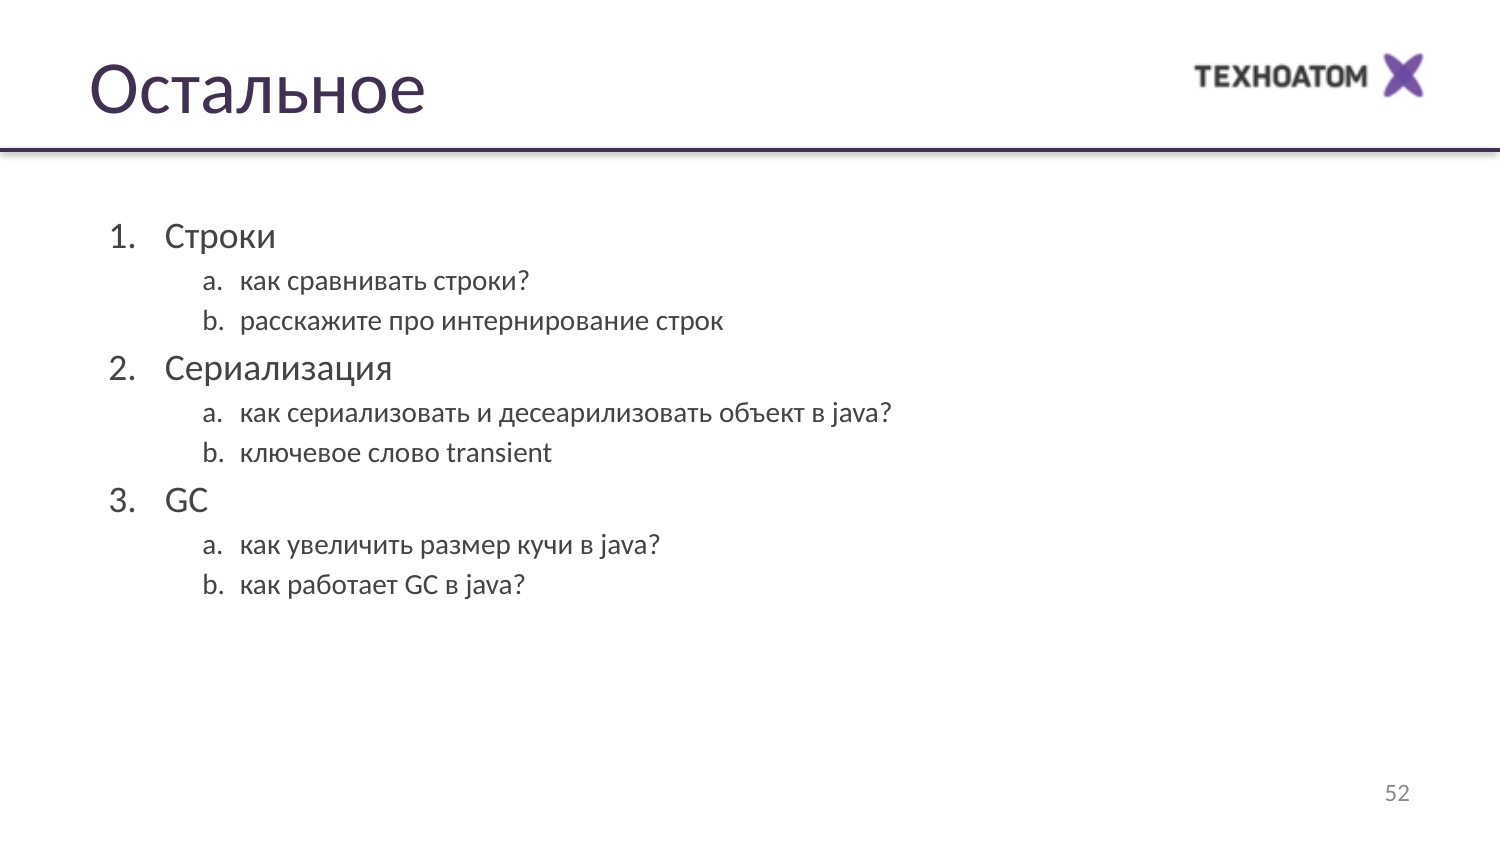

Остальное
Строки
как сравнивать строки?
расскажите про интернирование строк
Сериализация
как сериализовать и десеарилизовать объект в java?
ключевое слово transient
GC
как увеличить размер кучи в java?
как работает GC в java?

52